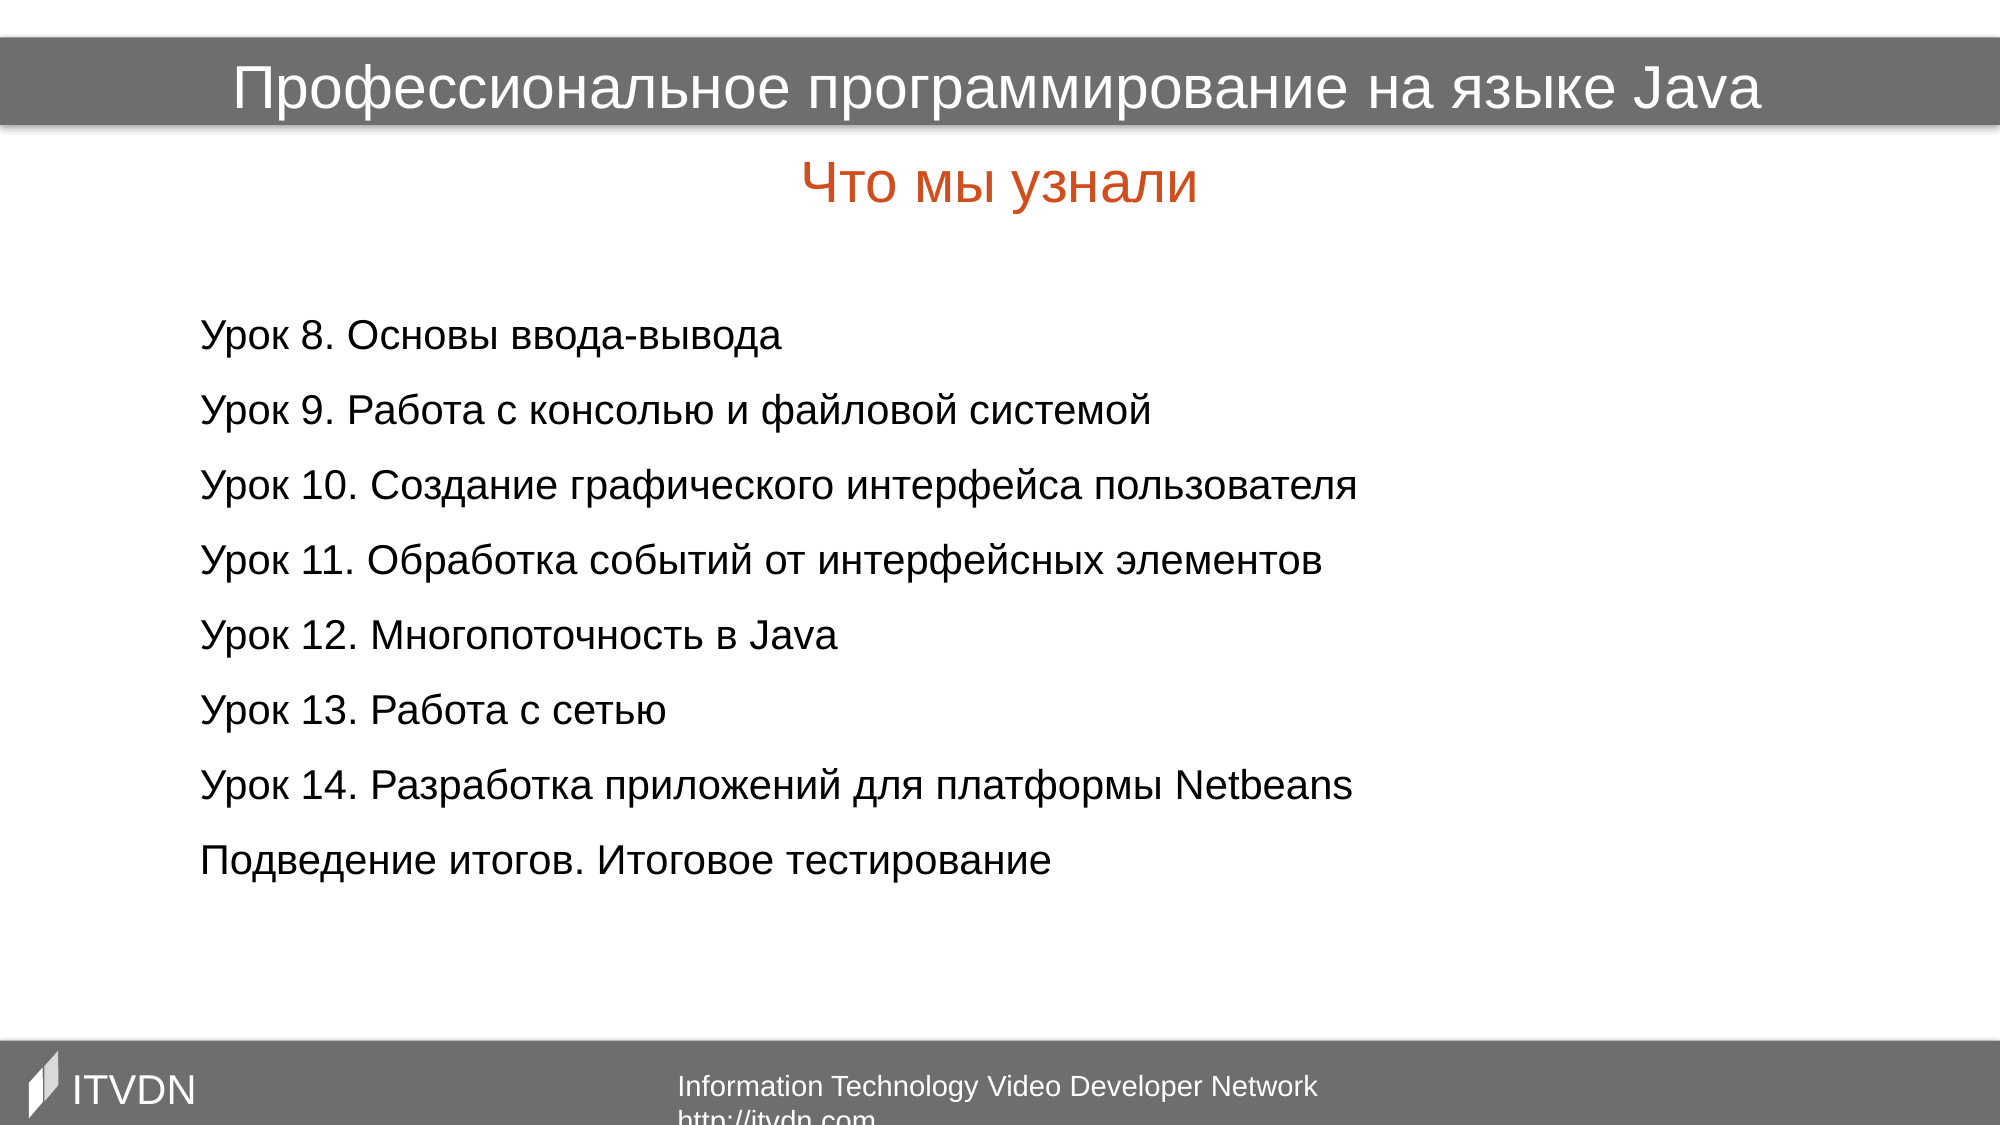

Профессиональное программирование на языке Java
Что мы узнали
Урок 8. Основы ввода-вывода
Урок 9. Работа с консолью и файловой системой
Урок 10. Создание графического интерфейса пользователя
Урок 11. Обработка событий от интерфейсных элементов
Урок 12. Многопоточность в Java
Урок 13. Работа с сетью
Урок 14. Разработка приложений для платформы Netbeans
Подведение итогов. Итоговое тестирование

ITVDN
Information Technology Video Developer Network                                                       http://itvdn.com